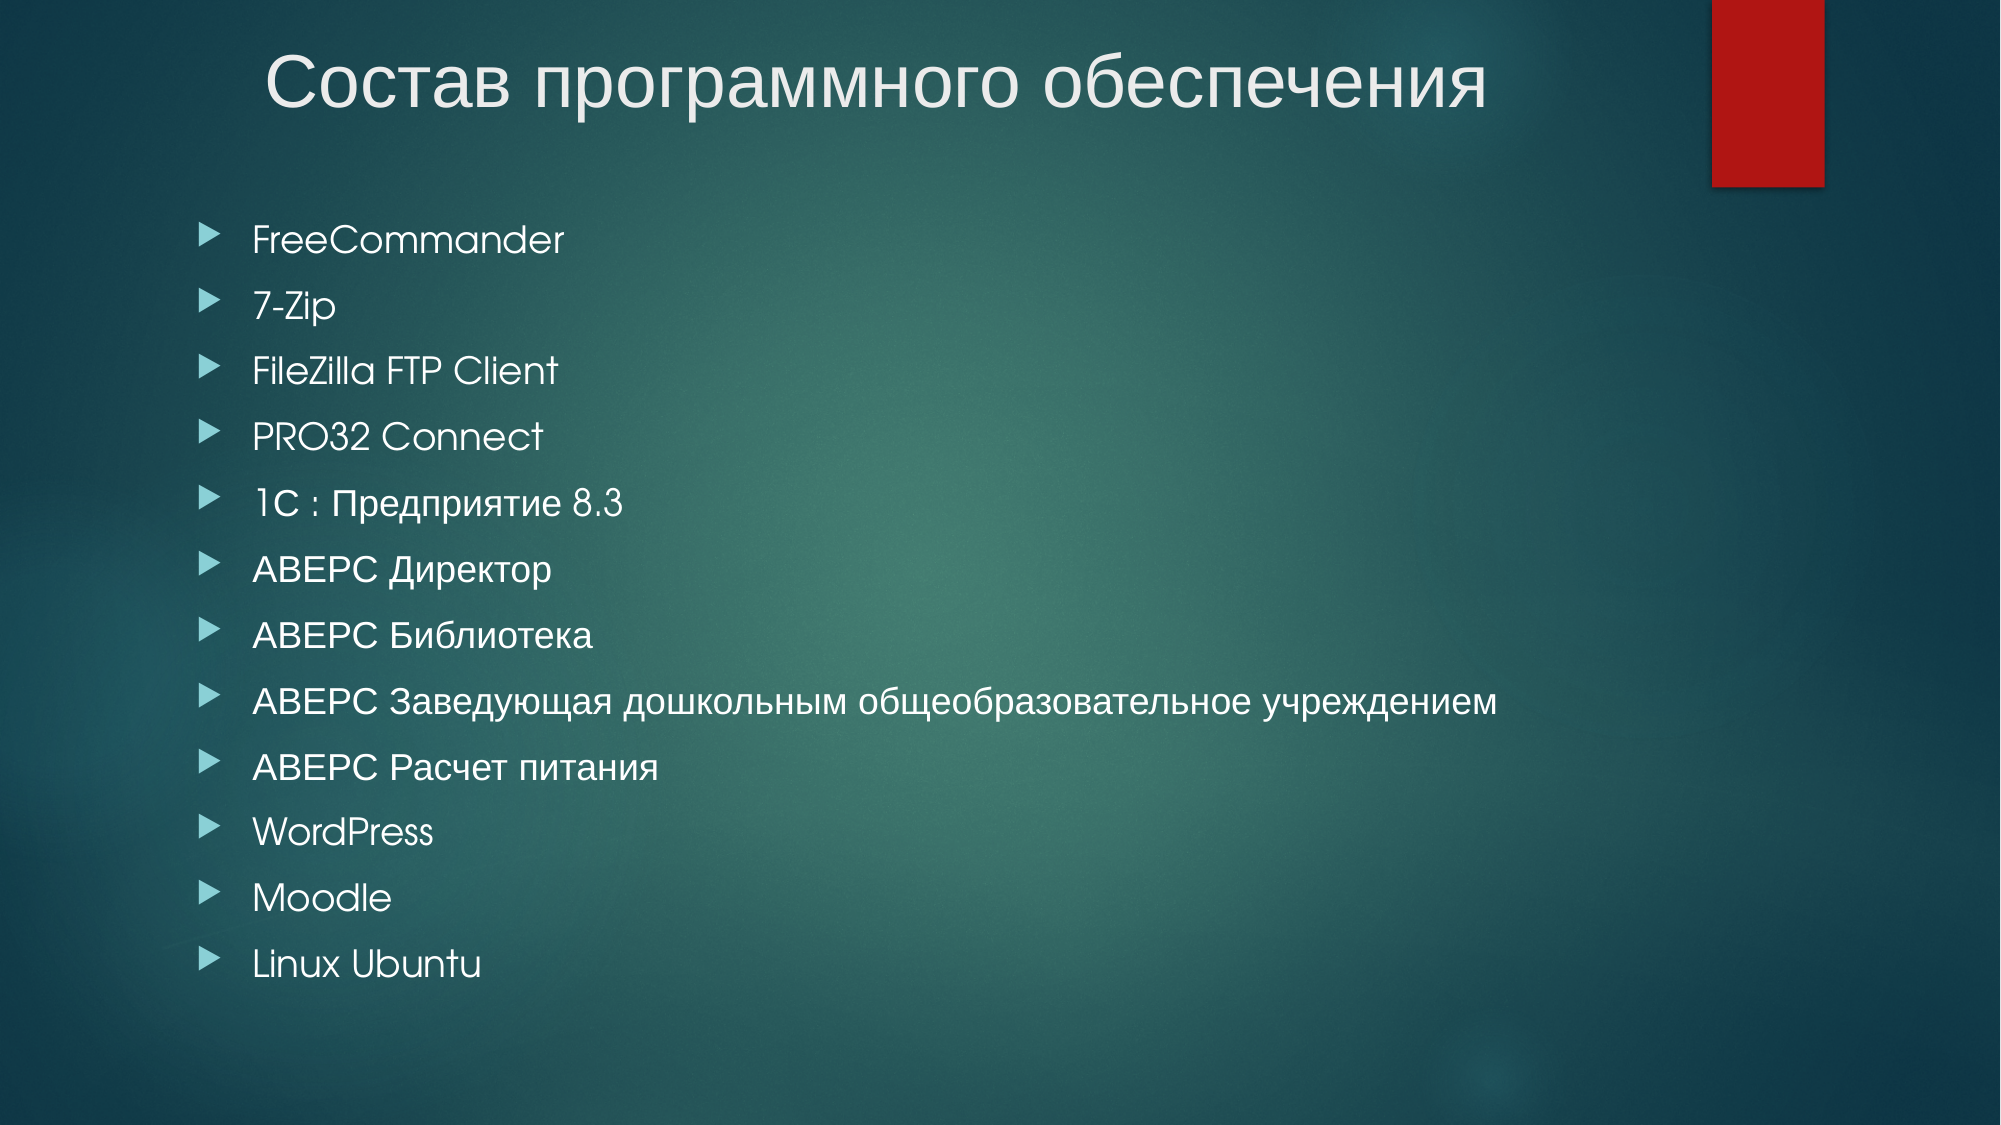

# Состав программного обеспечения
FreeCommander
7-Zip
FileZilla FTP Client
PRO32 Connect
1С : Предприятие 8.3
АВЕРС Директор
АВЕРС Библиотека
АВЕРС Заведующая дошкольным общеобразовательное учреждением
АВЕРС Расчет питания
WordPress
Moodle
Linux Ubuntu